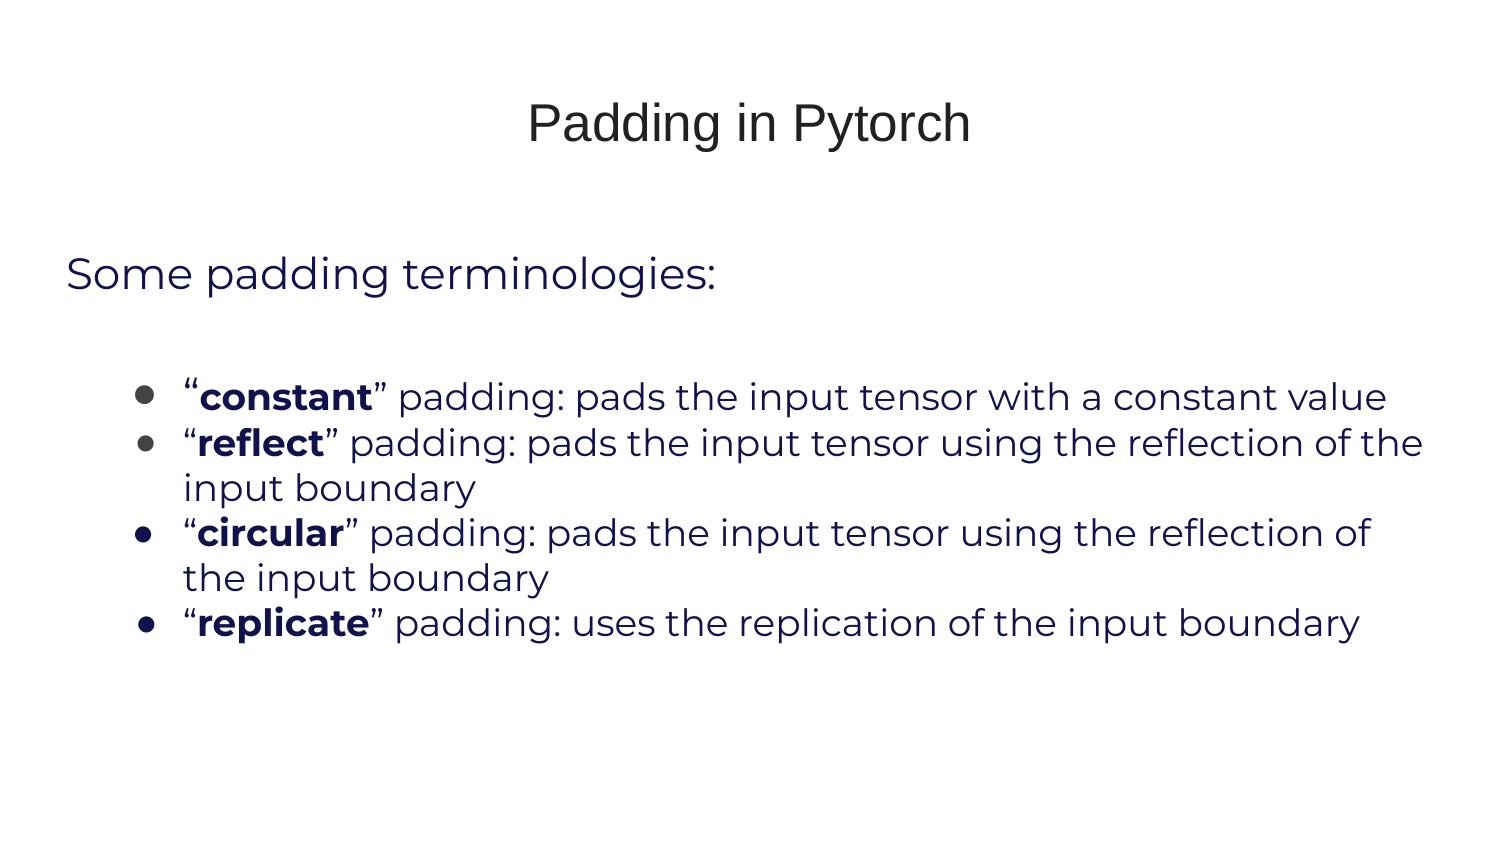

# Padding in Pytorch
Some padding terminologies:
“constant” padding: pads the input tensor with a constant value
“reflect” padding: pads the input tensor using the reflection of the input boundary
“circular” padding: pads the input tensor using the reflection of the input boundary
“replicate” padding: uses the replication of the input boundary